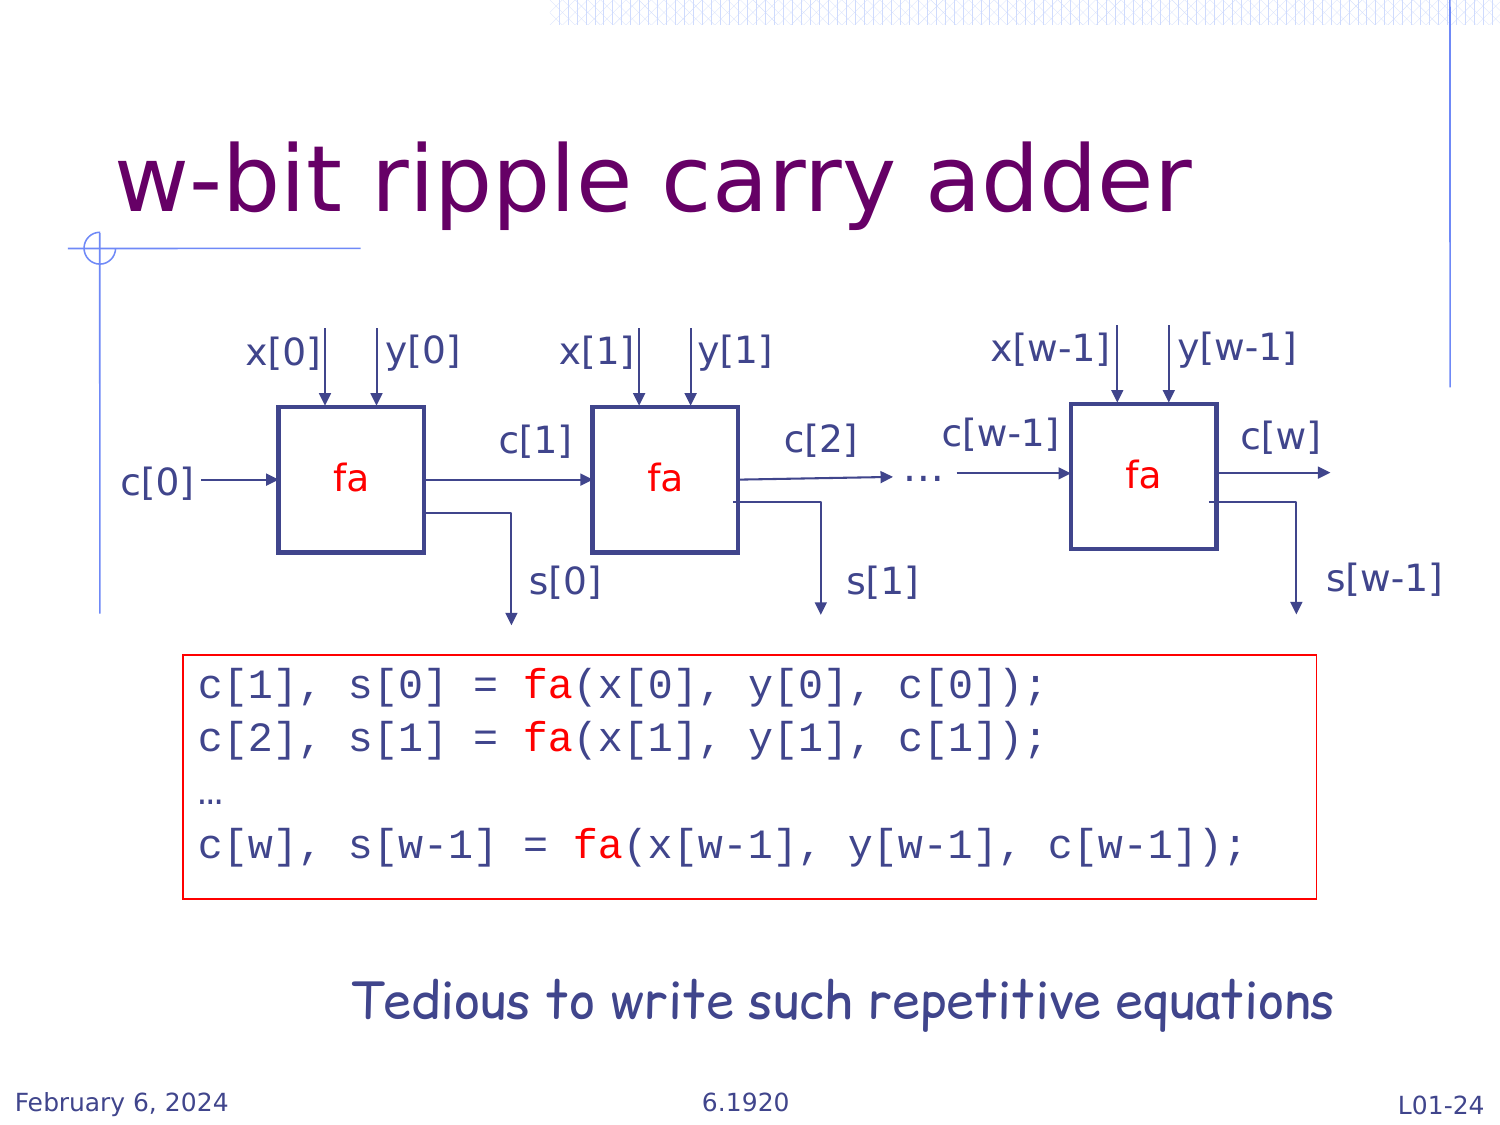

# w-bit ripple carry adder
y[w-1]
x[w-1]
y[0]
y[1]
x[1]
x[0]
fa
c[w-1]
fa
fa
c[w]
c[2]
c[1]
…
c[0]

s[w-1]
s[0]
s[1]

c[1], s[0] = fa(x[0], y[0], c[0]);
c[2], s[1] = fa(x[1], y[1], c[1]);
…
c[w], s[w-1] = fa(x[w-1], y[w-1], c[w-1]);
Tedious to write such repetitive equations
February 6, 2024
6.1920
L01-24